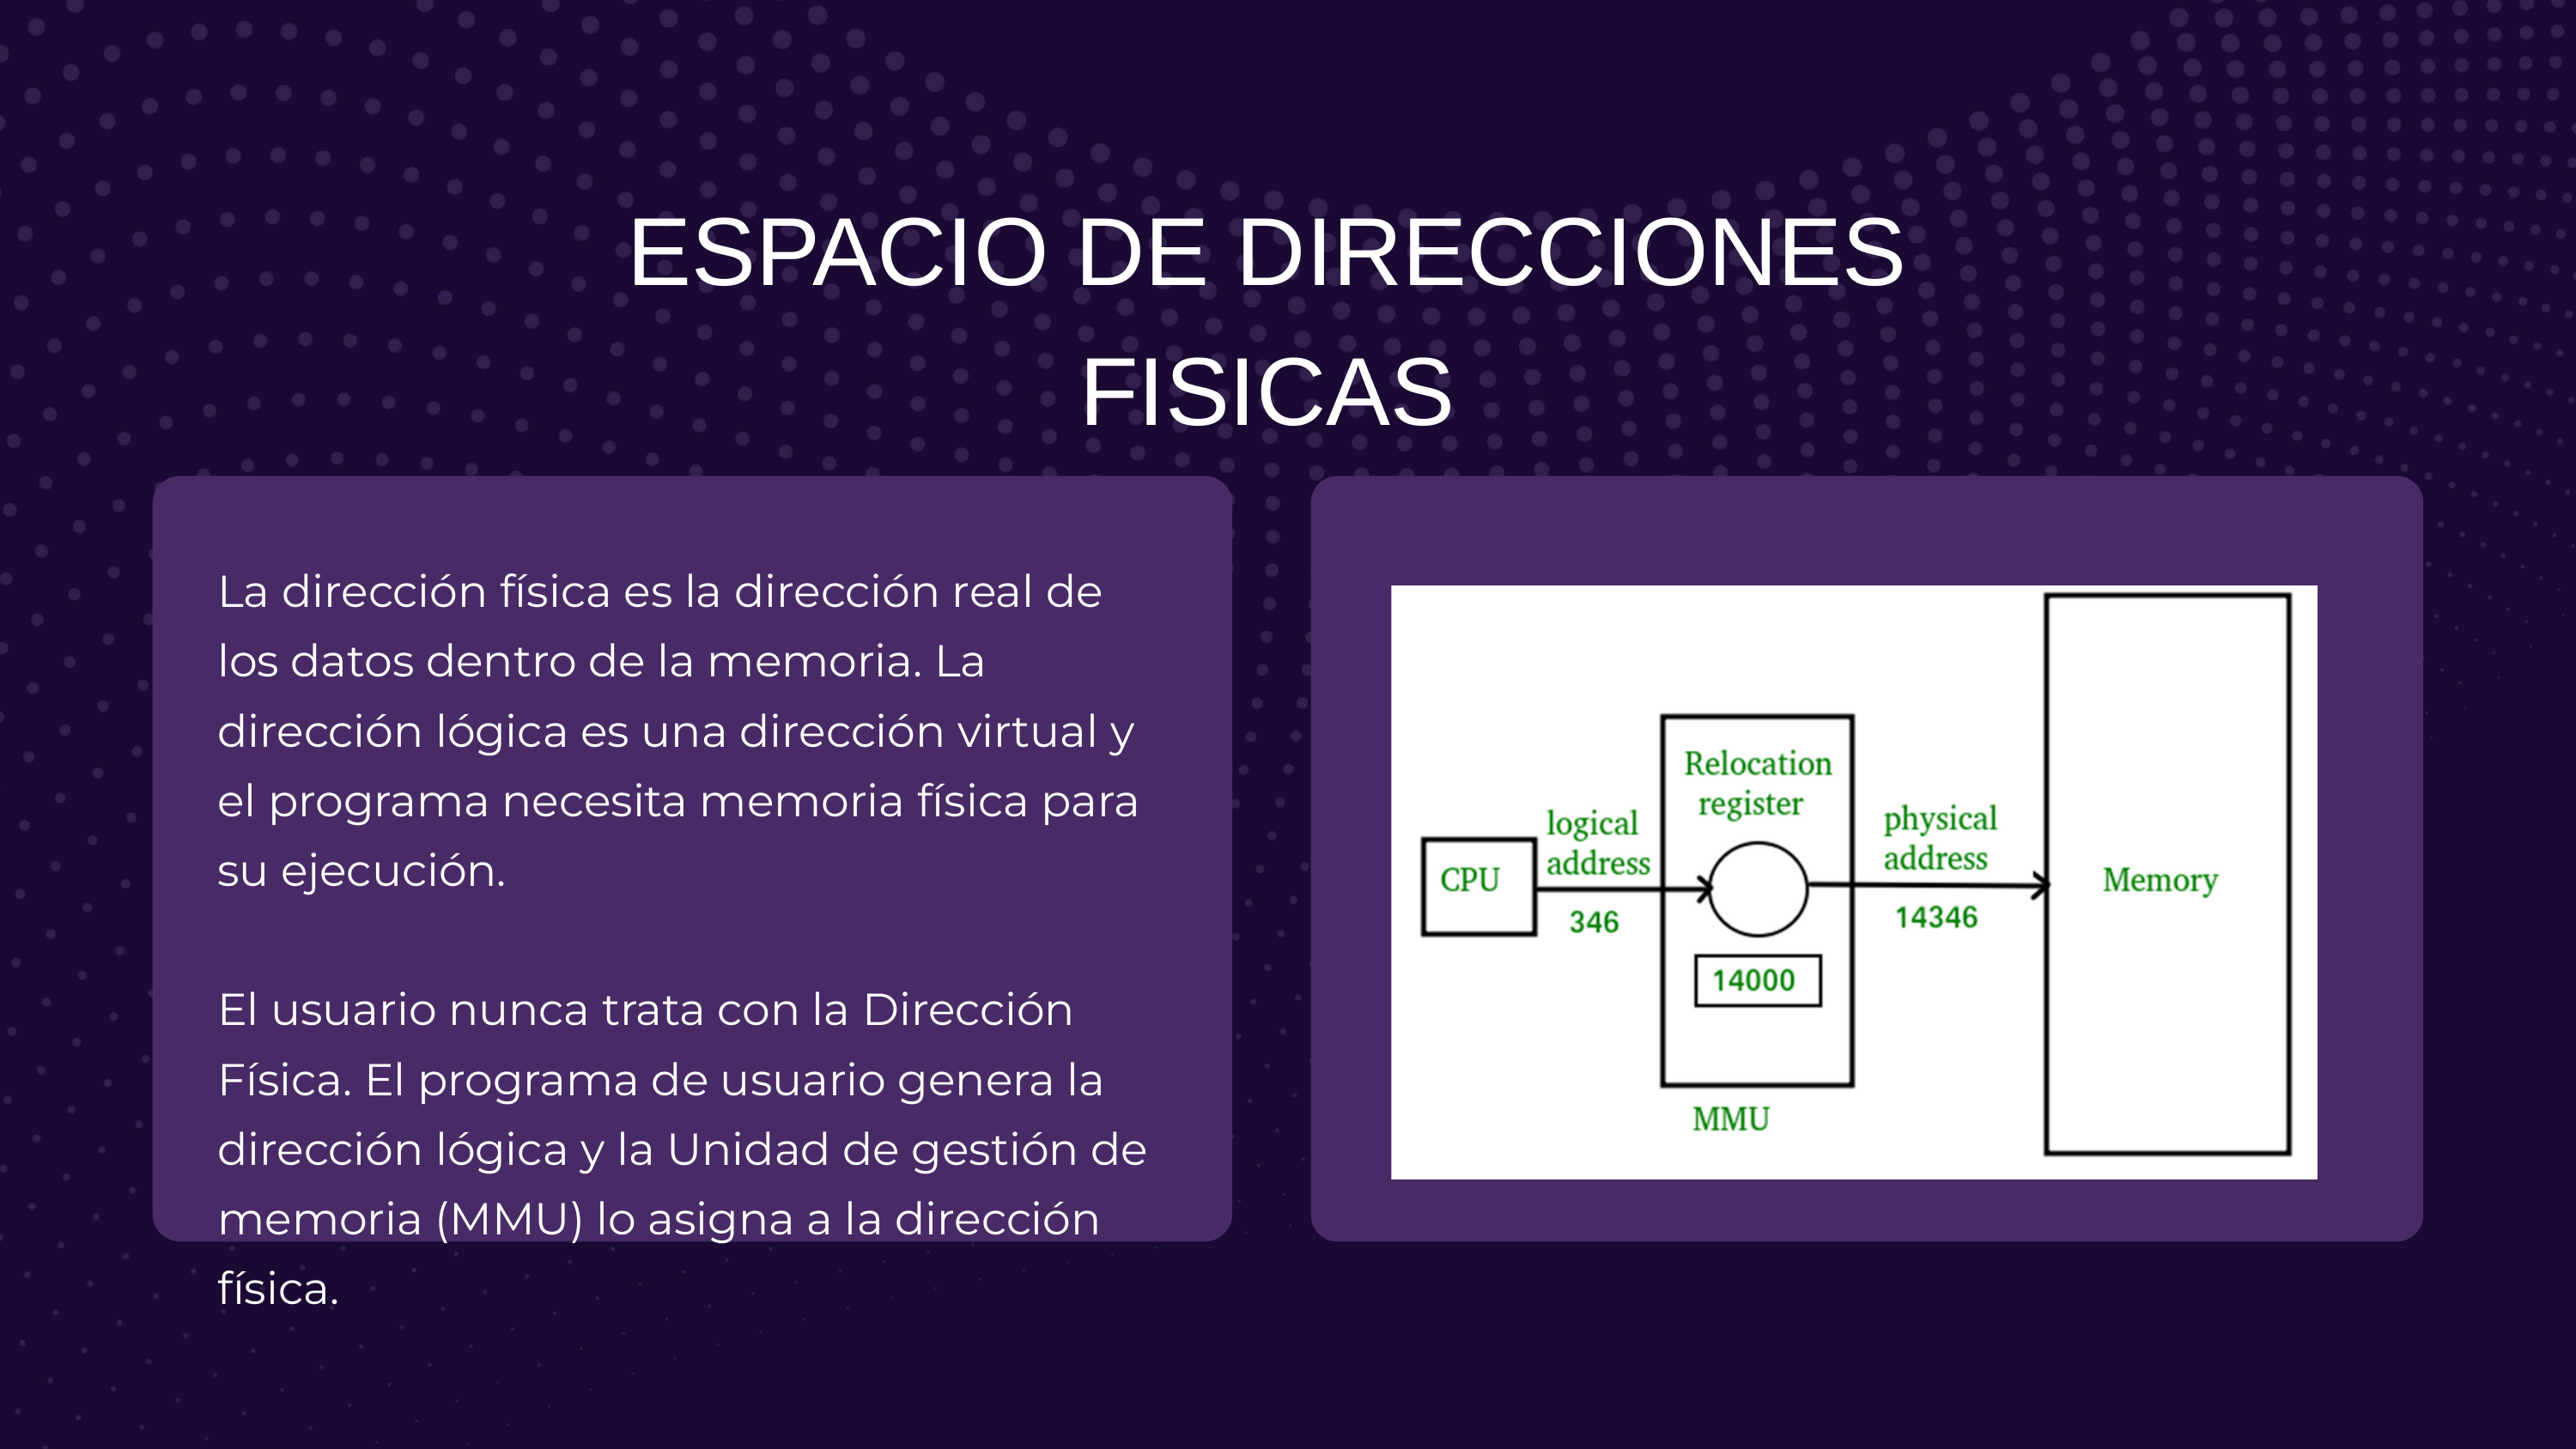

ESPACIO DE DIRECCIONES FISICAS

La dirección física es la dirección real de los datos dentro de la memoria. La dirección lógica es una dirección virtual y el programa necesita memoria física para su ejecución.

El usuario nunca trata con la Dirección Física. El programa de usuario genera la dirección lógica y la Unidad de gestión de memoria (MMU) lo asigna a la dirección física.